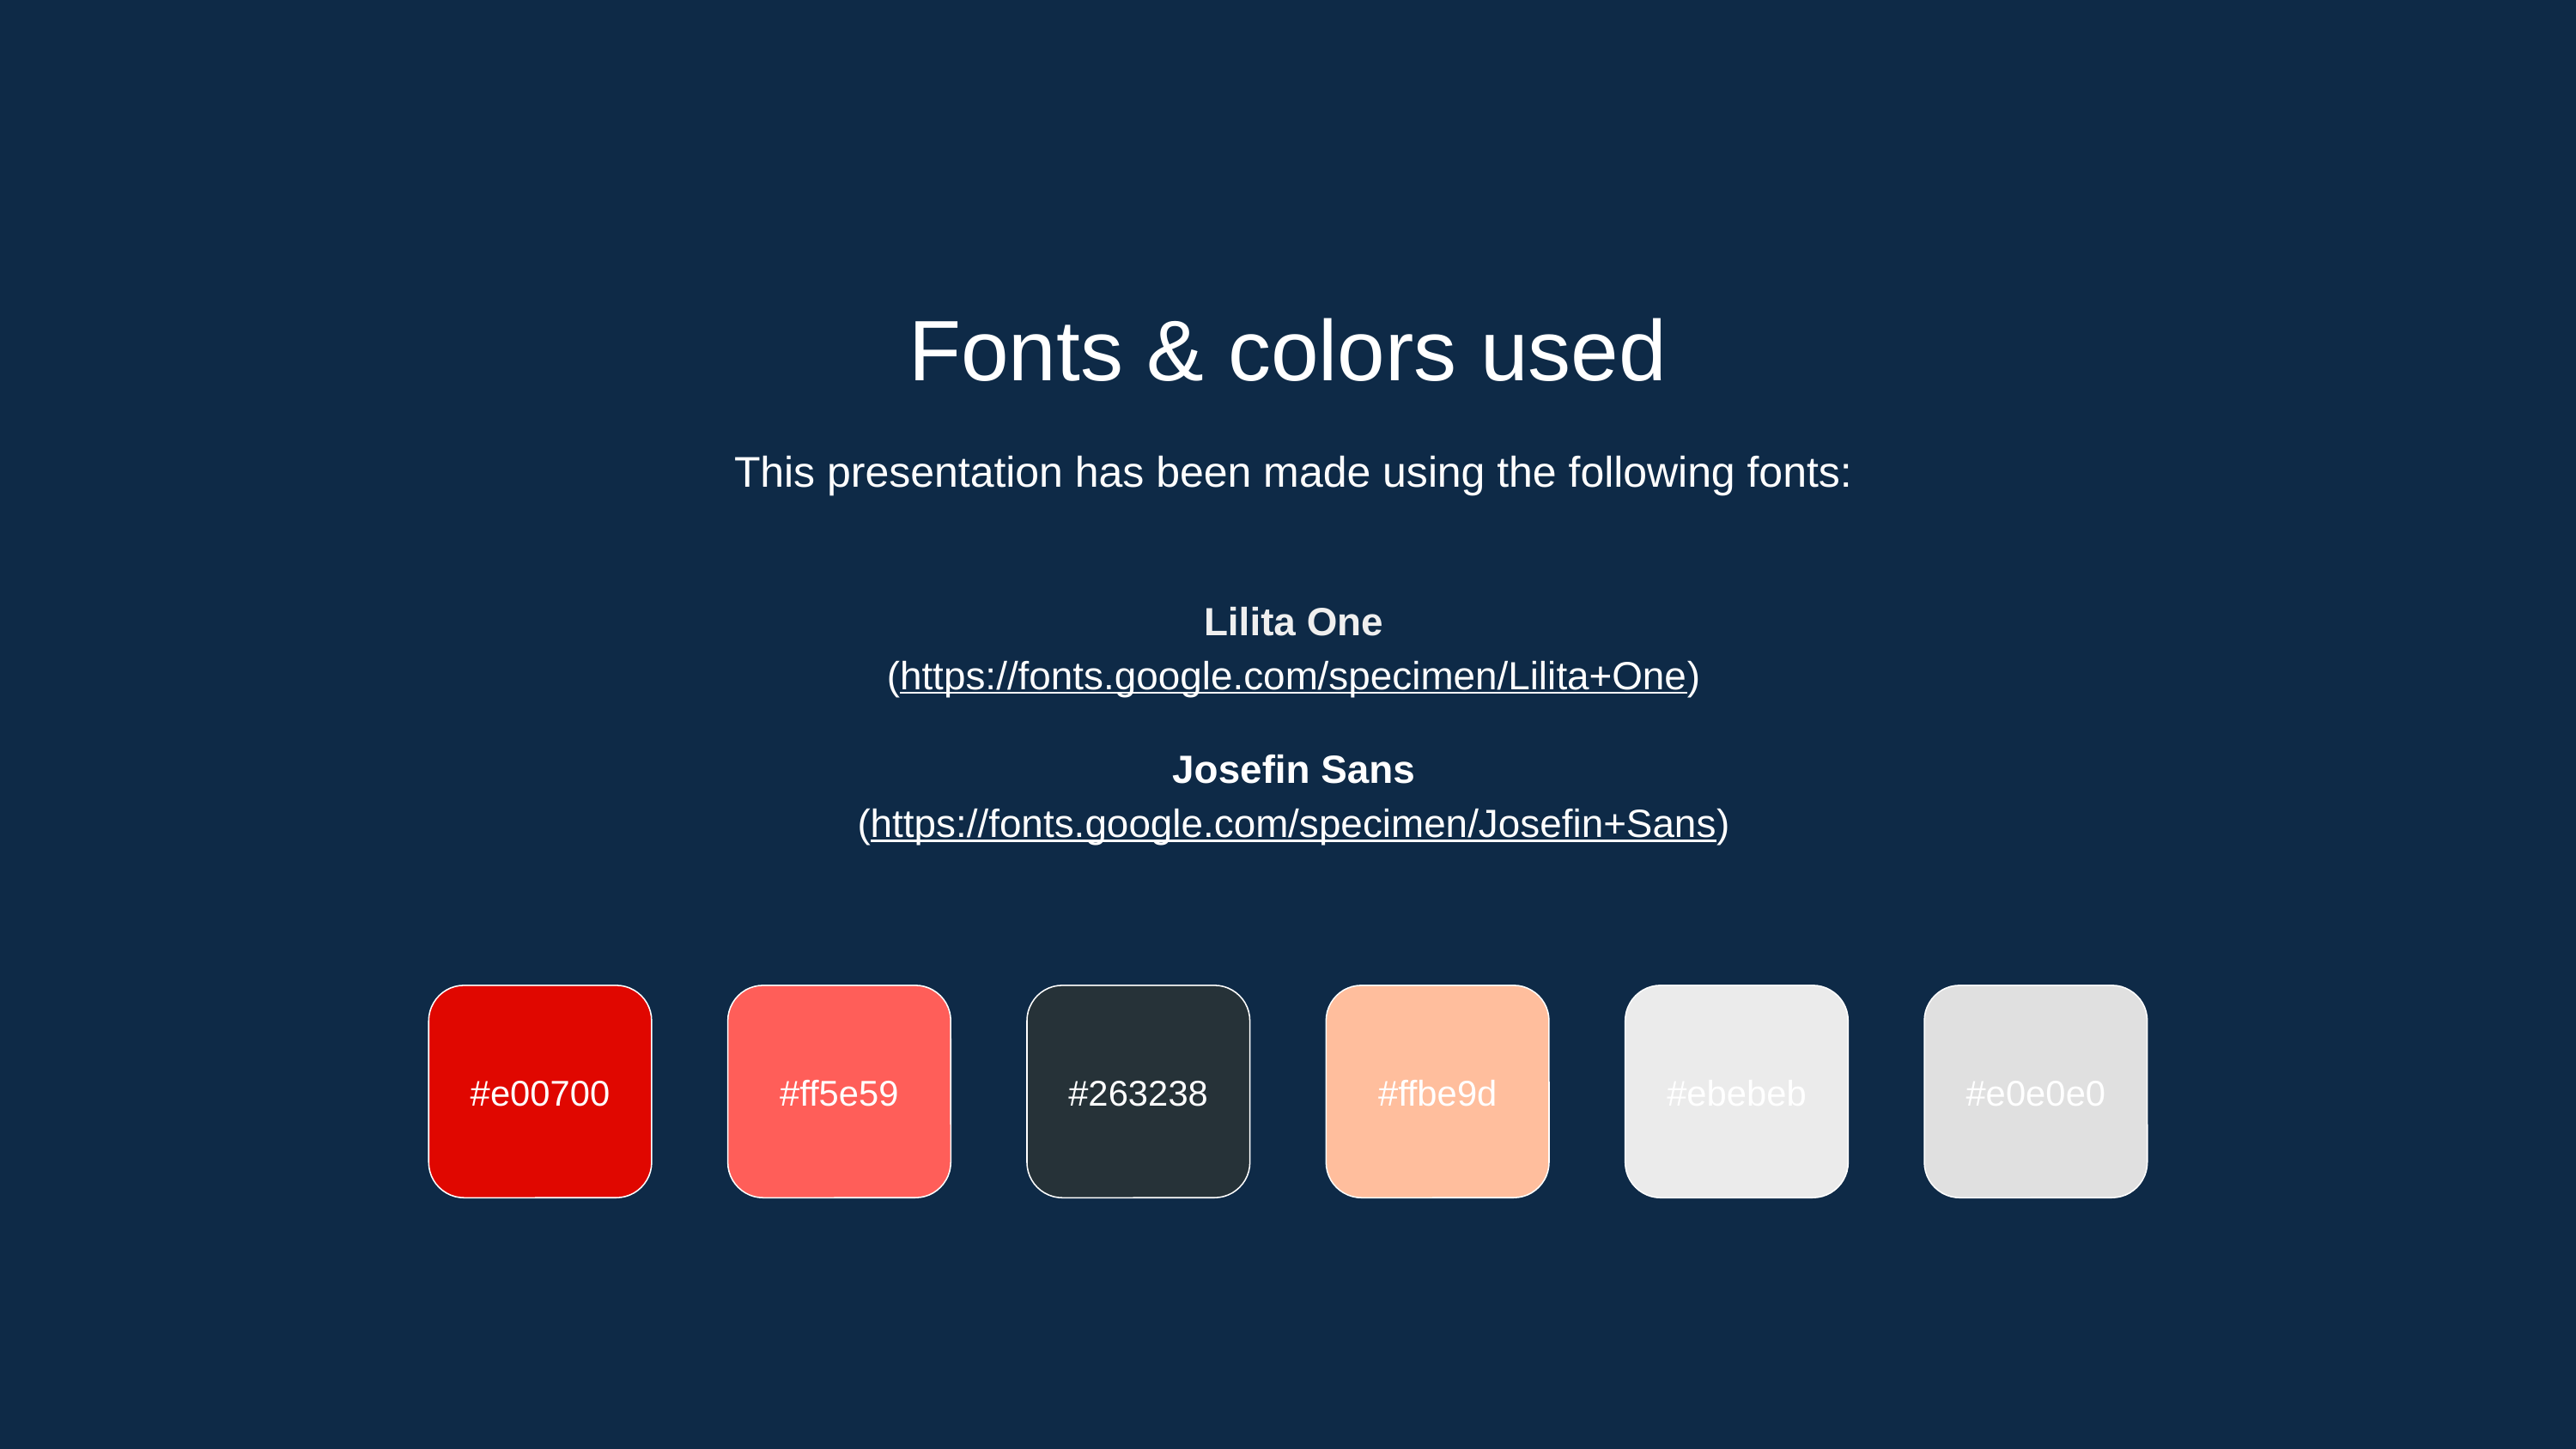

Fonts & colors used
This presentation has been made using the following fonts:

Lilita One
(https://fonts.google.com/specimen/Lilita+One)

Josefin Sans
(https://fonts.google.com/specimen/Josefin+Sans)

#e00700
#ff5e59
#263238
#ffbe9d
#ebebeb
#e0e0e0